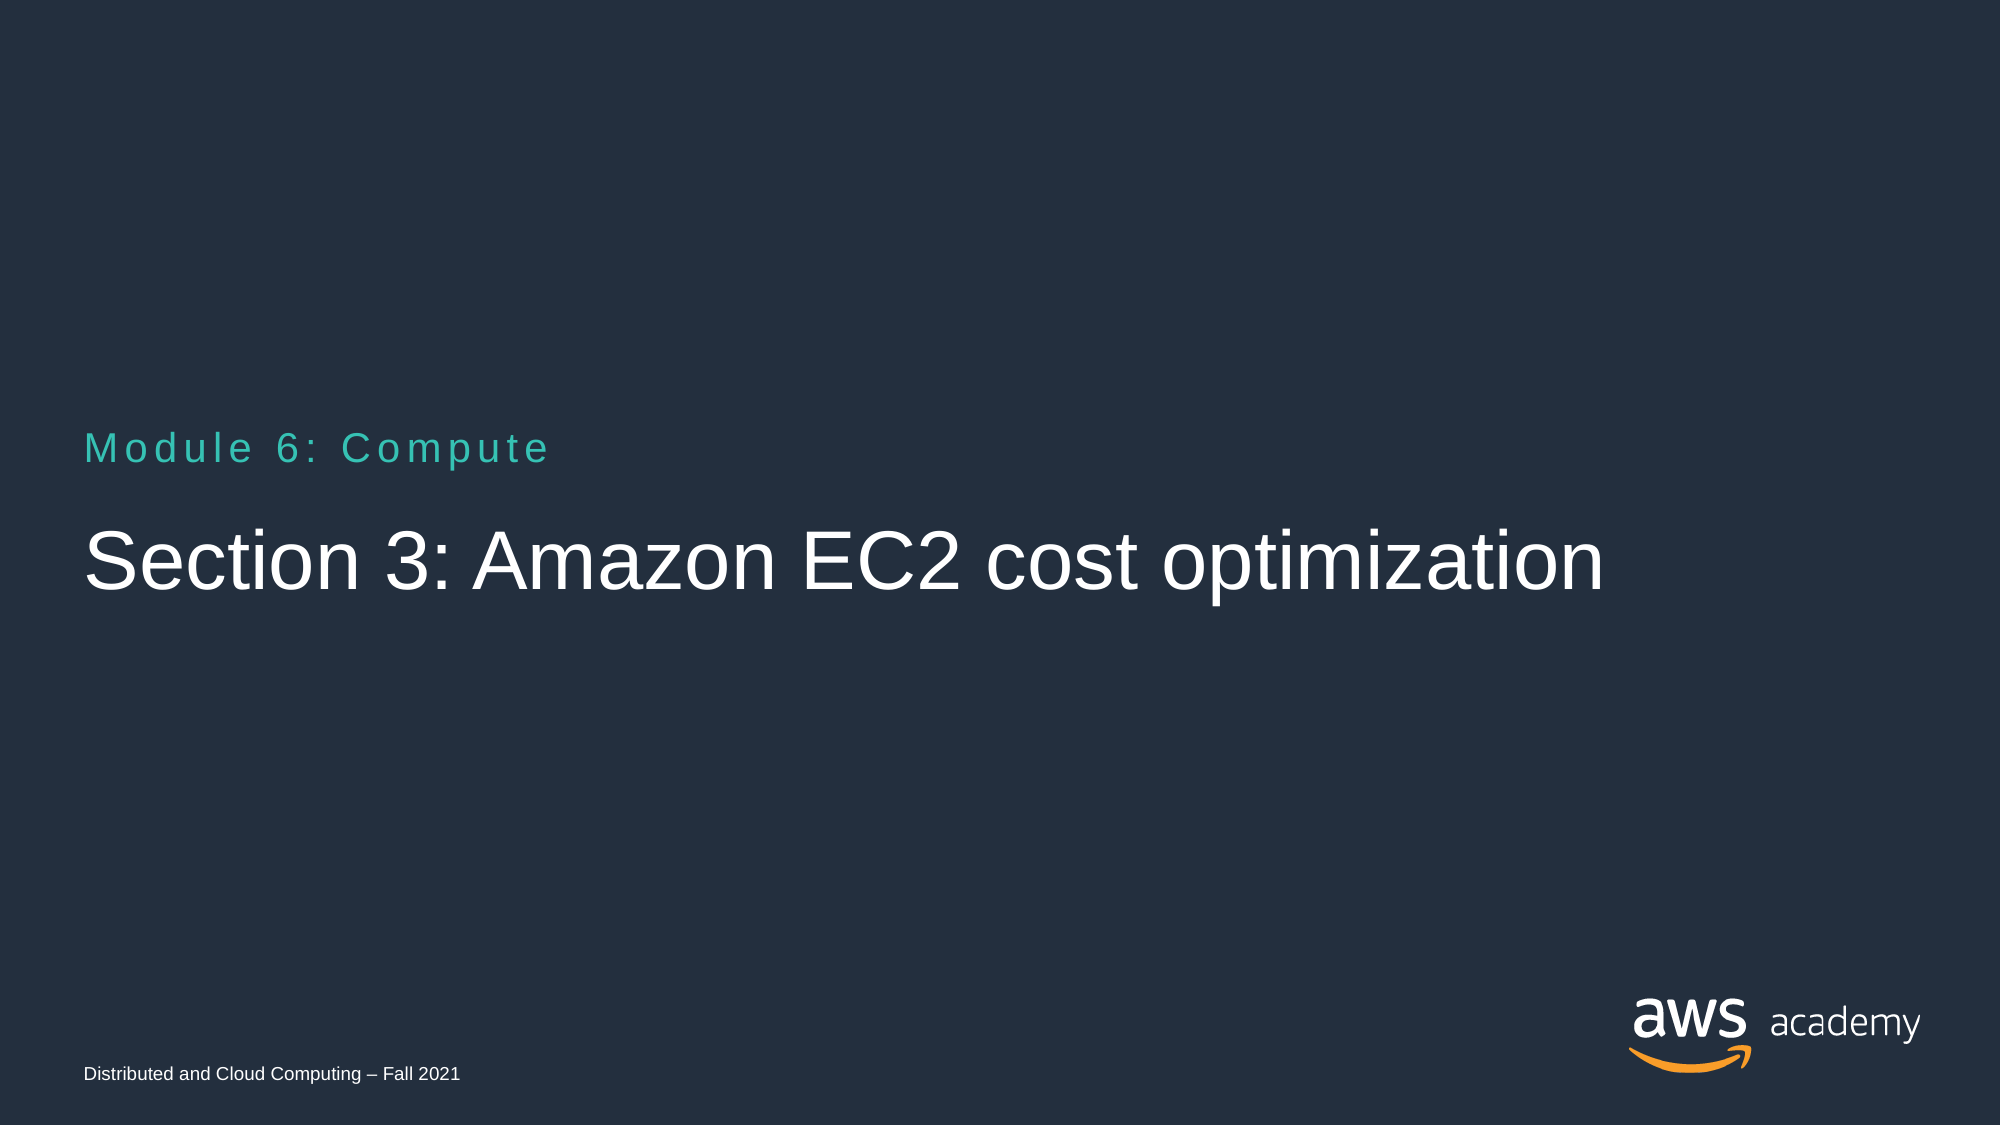

Module 6: Compute
# Section 3: Amazon EC2 cost optimization
Distributed and Cloud Computing – Fall 2021